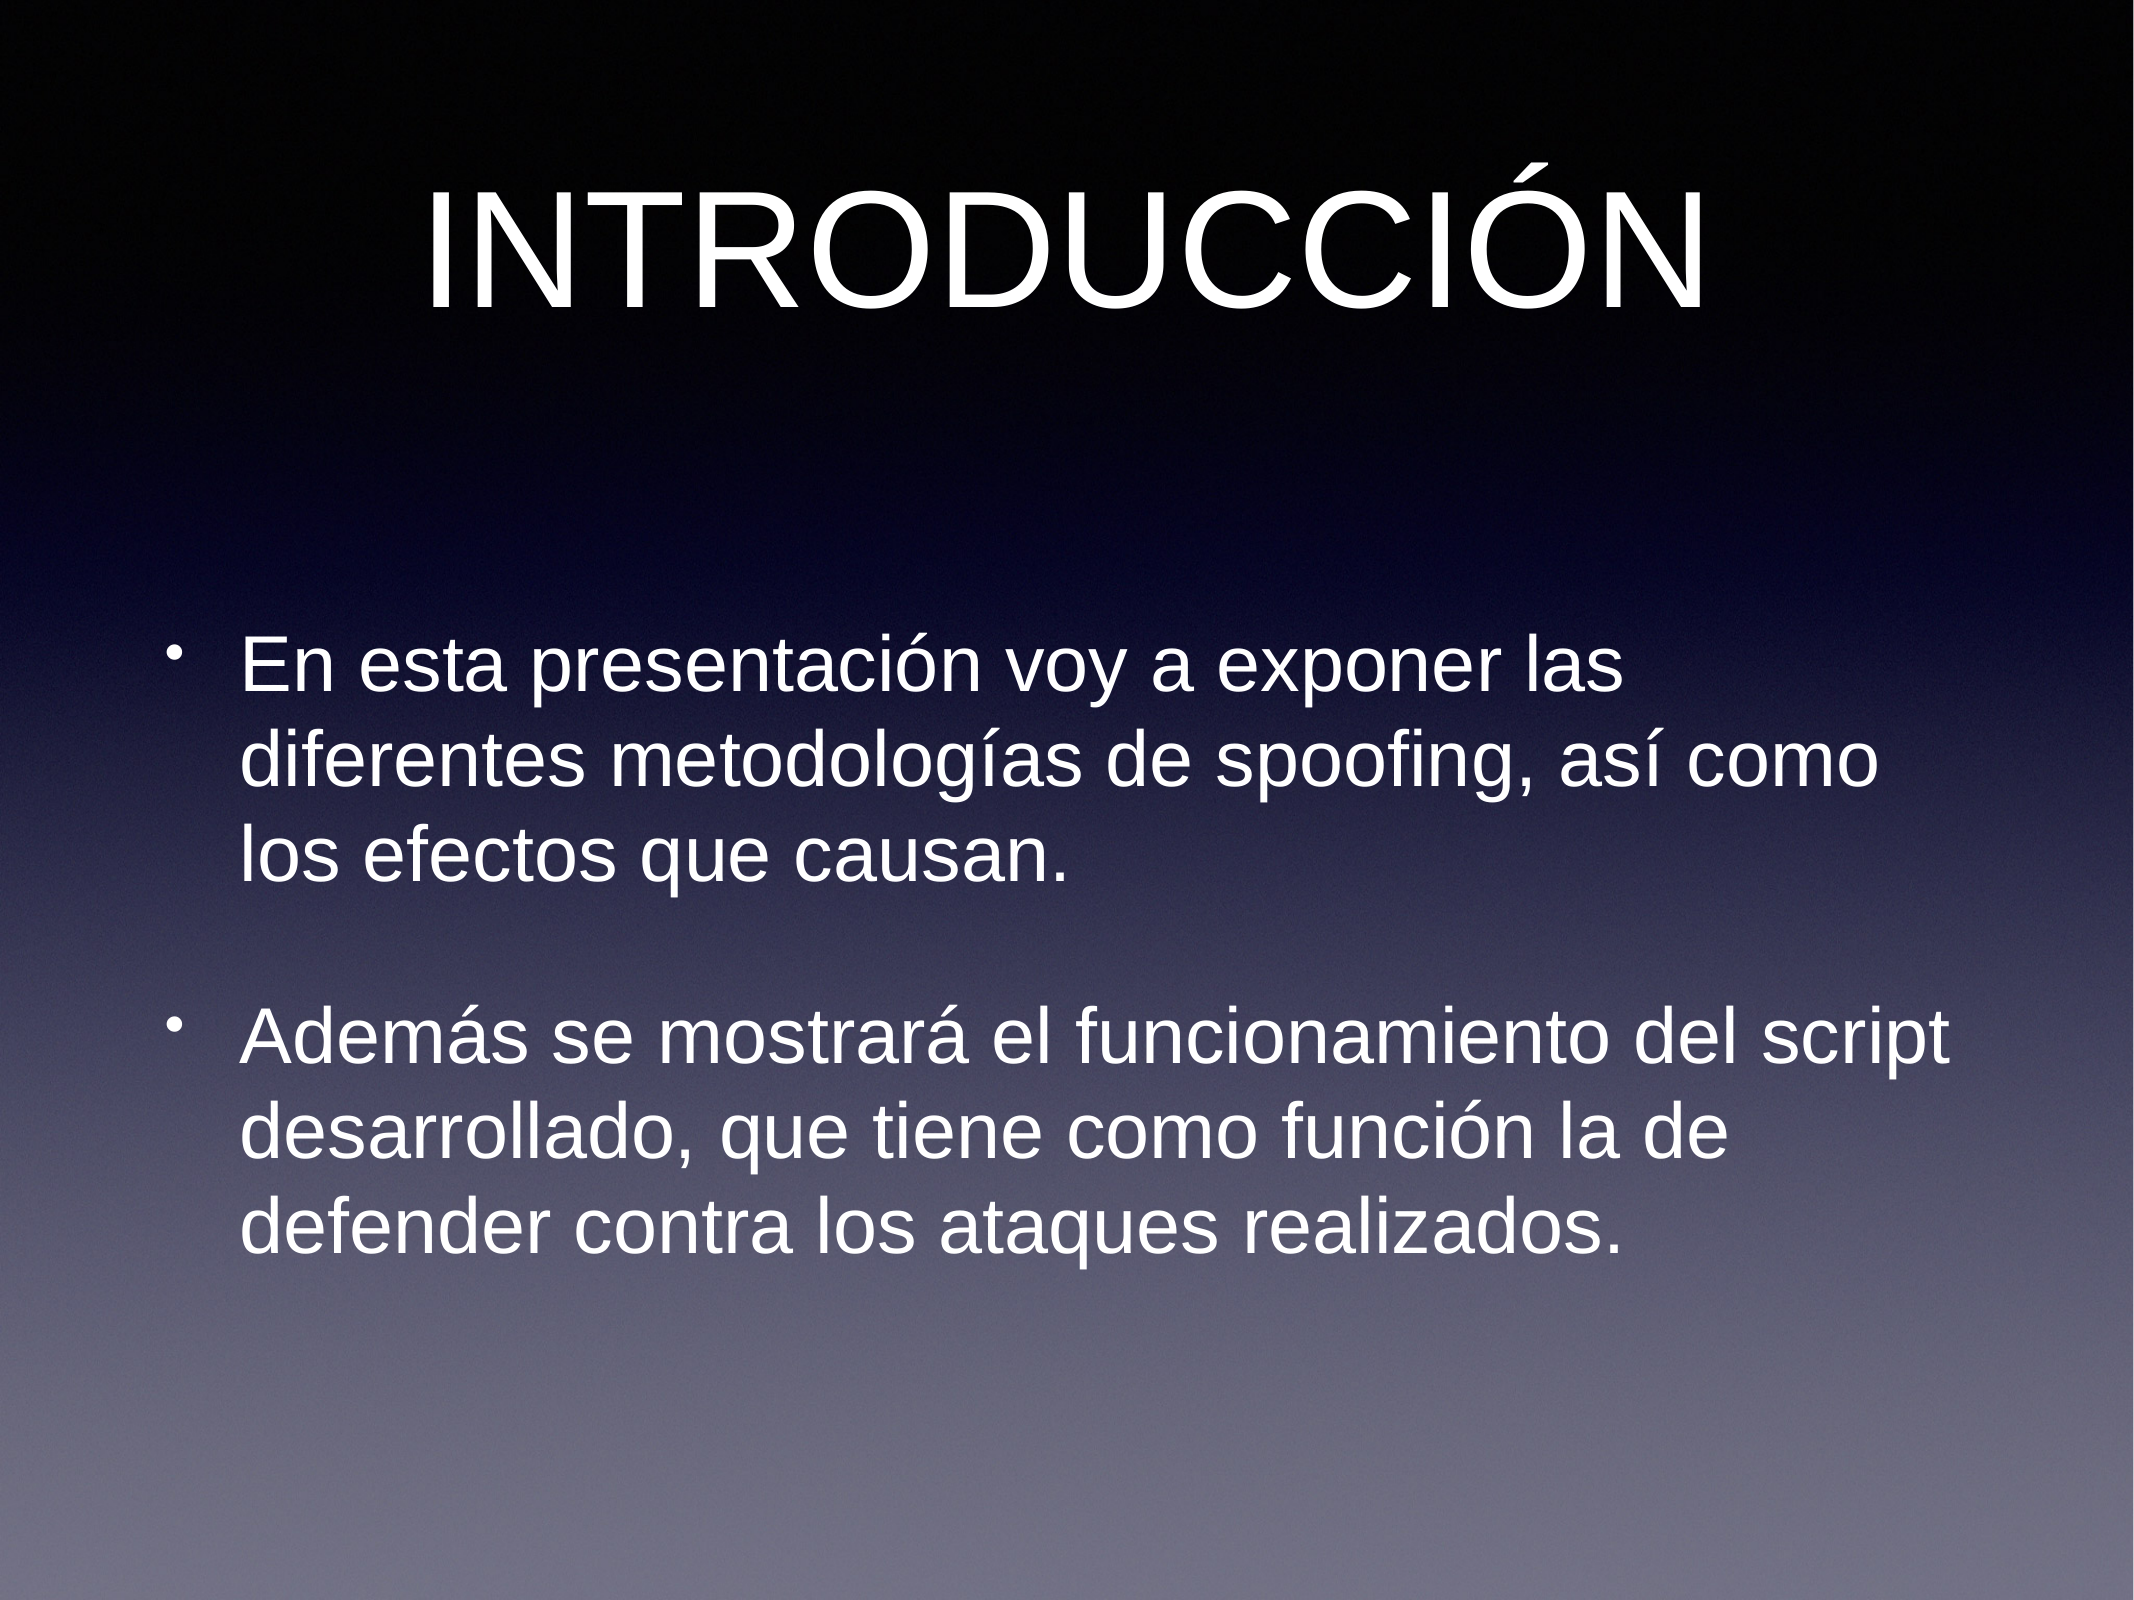

# INTRODUCCIÓN
En esta presentación voy a exponer las diferentes metodologías de spoofing, así como los efectos que causan.
Además se mostrará el funcionamiento del script desarrollado, que tiene como función la de defender contra los ataques realizados.